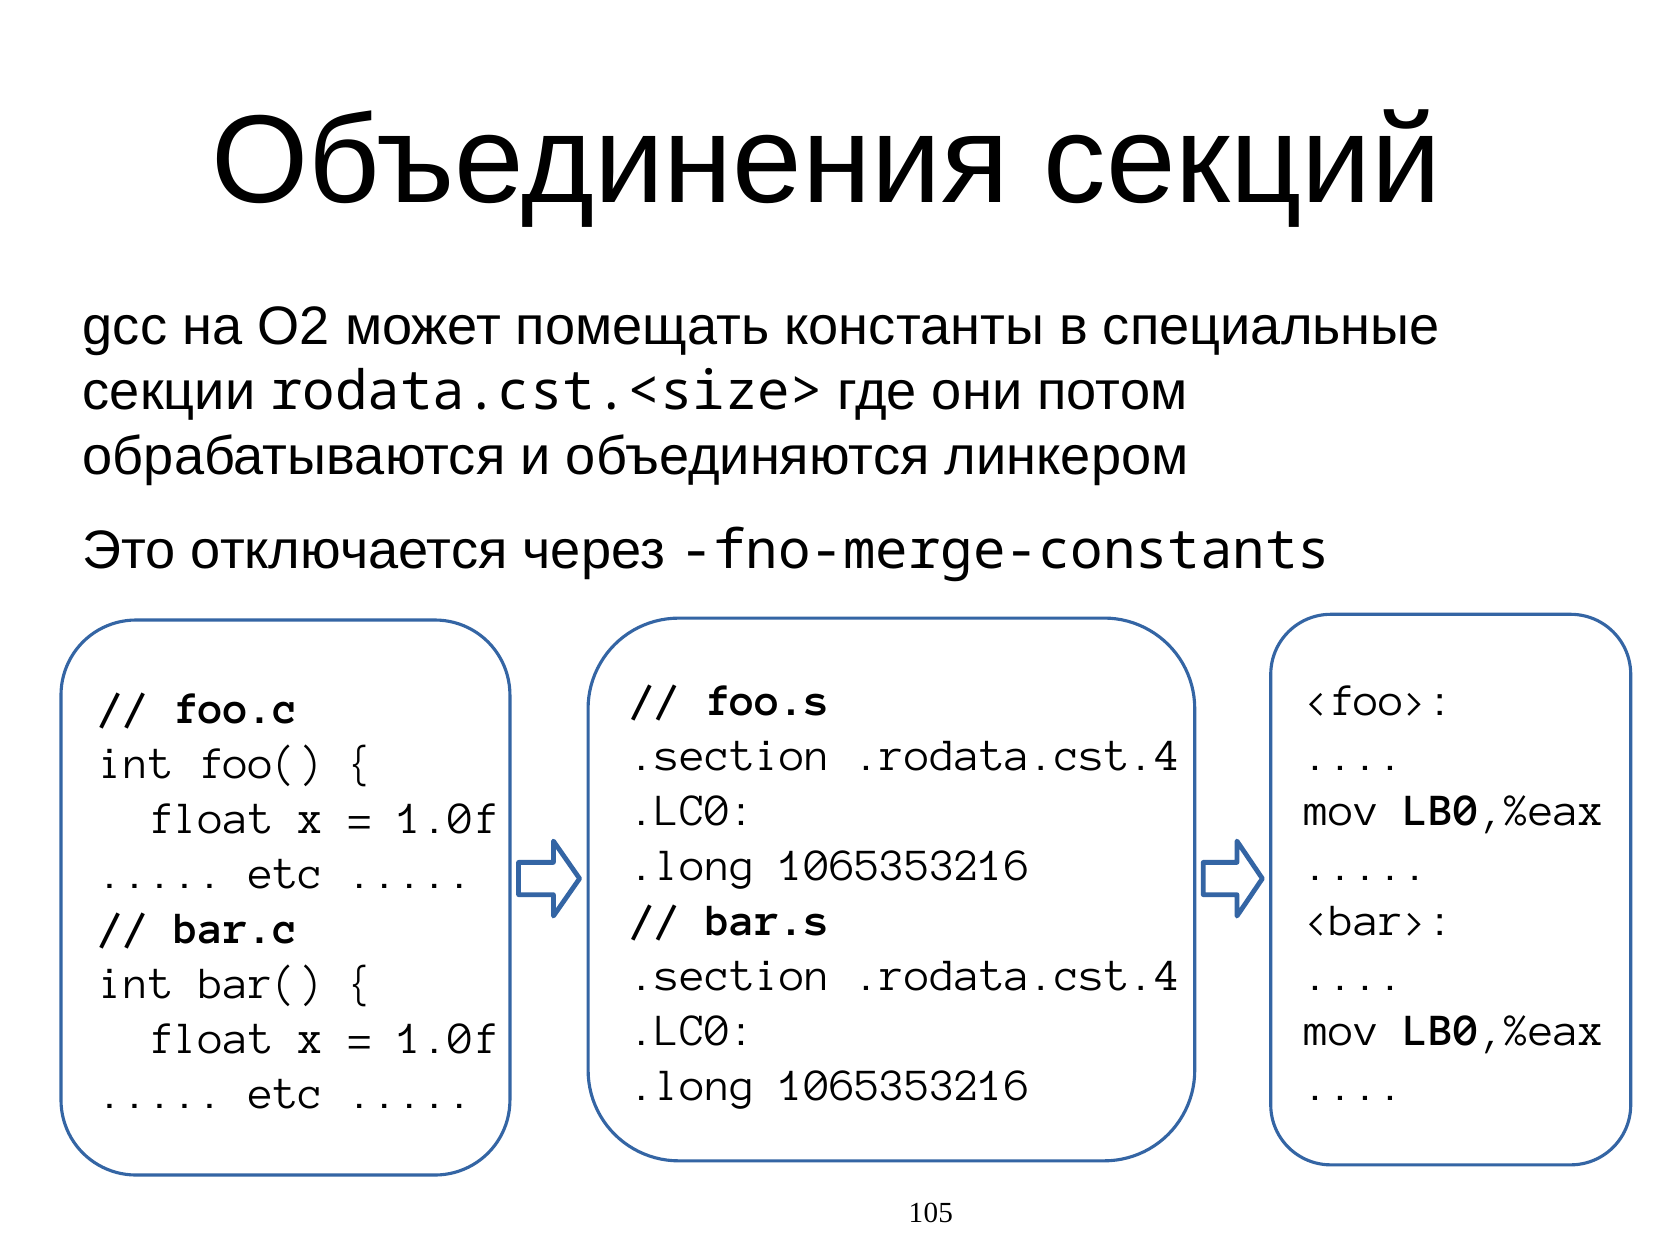

Объединения секций
gcc на O2 может помещать константы в специальные секции rodata.cst.<size> где они потом обрабатываются и объединяются линкером
Это отключается через -fno-merge-constants
<foo>:
....
mov LB0,%eax
.....
<bar>:
....
mov LB0,%eax
....
// foo.s
.section .rodata.cst.4
.LC0:
.long 1065353216
// bar.s
.section .rodata.cst.4
.LC0:
.long 1065353216
// foo.c
int foo() {
  float x = 1.0f
..... etc .....
// bar.c
int bar() {
  float x = 1.0f
..... etc .....

105